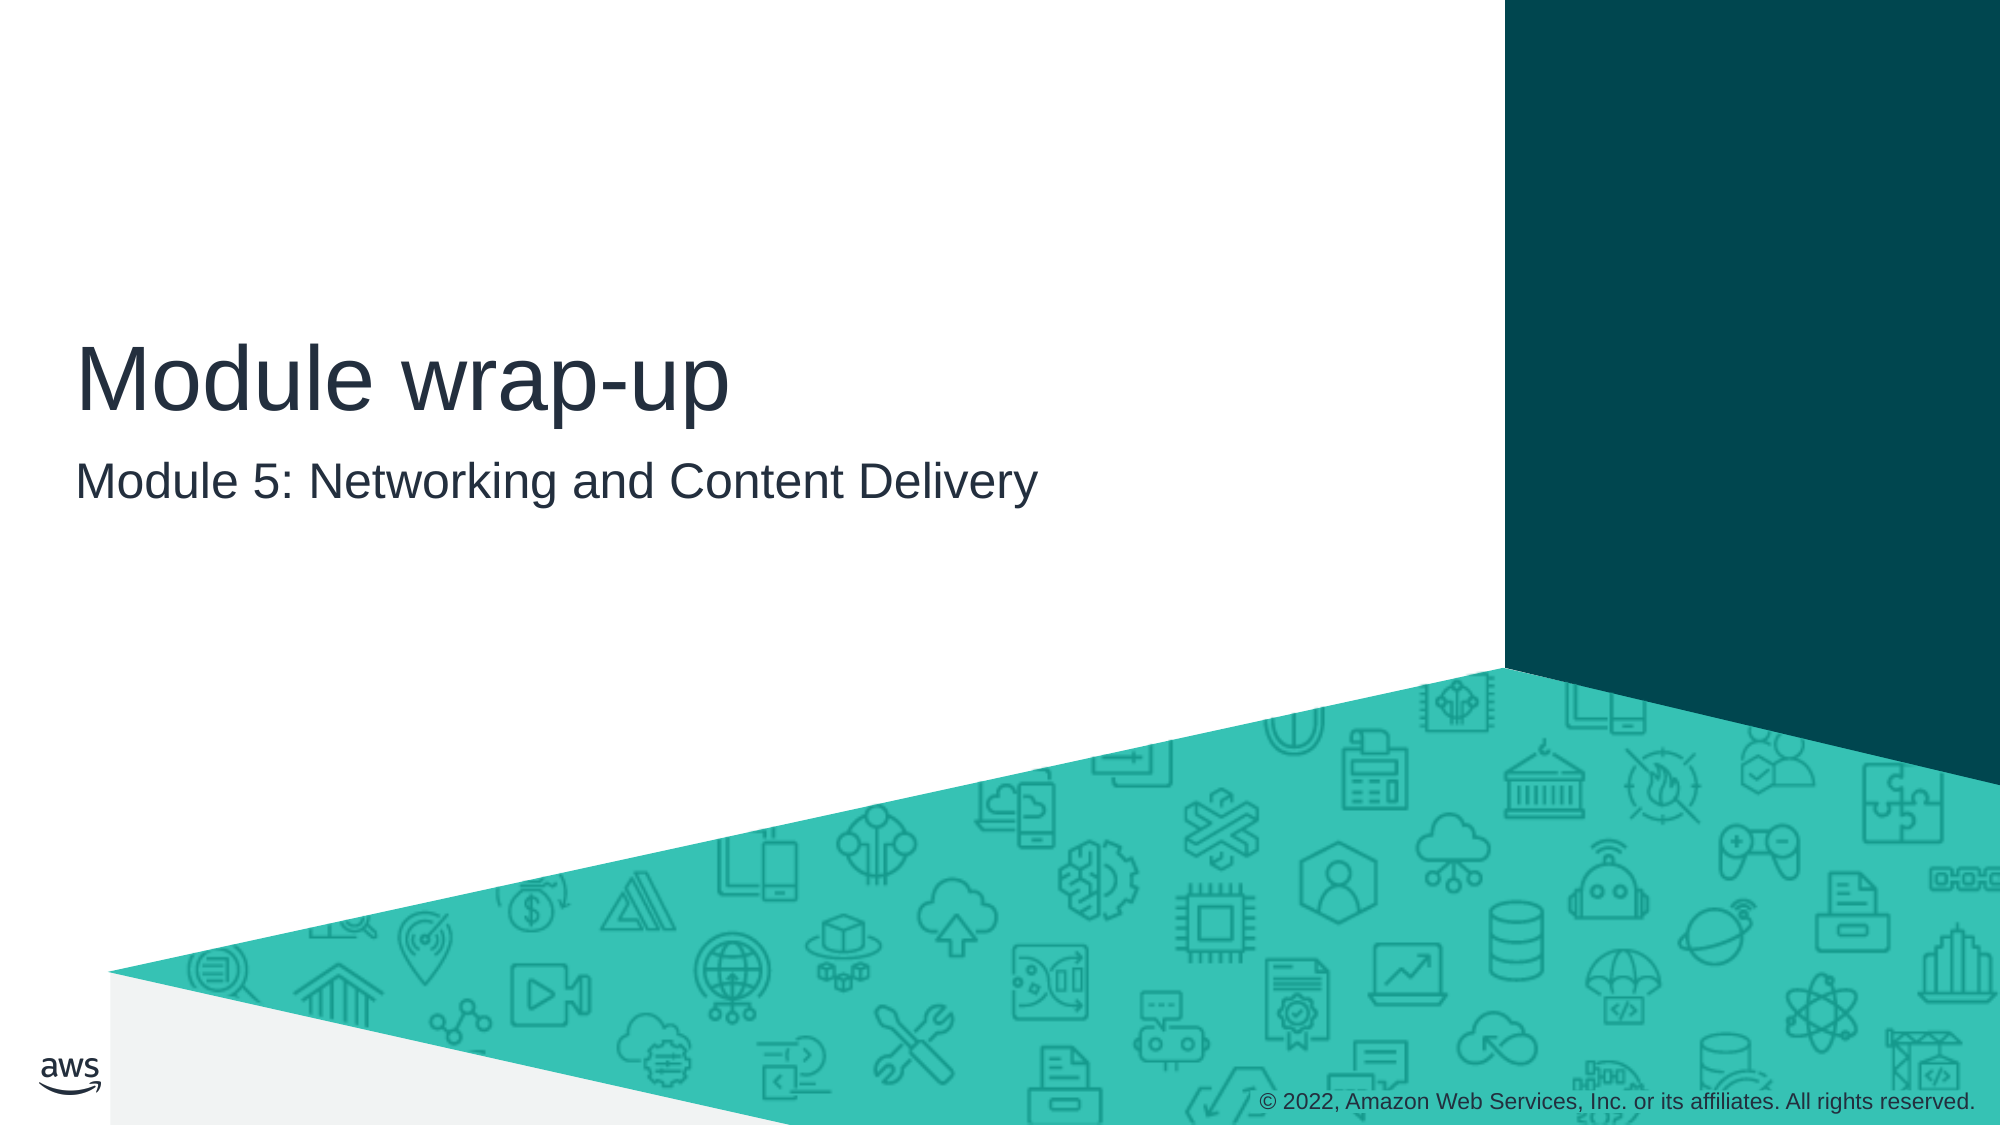

# Module wrap-up
Module 5: Networking and Content Delivery